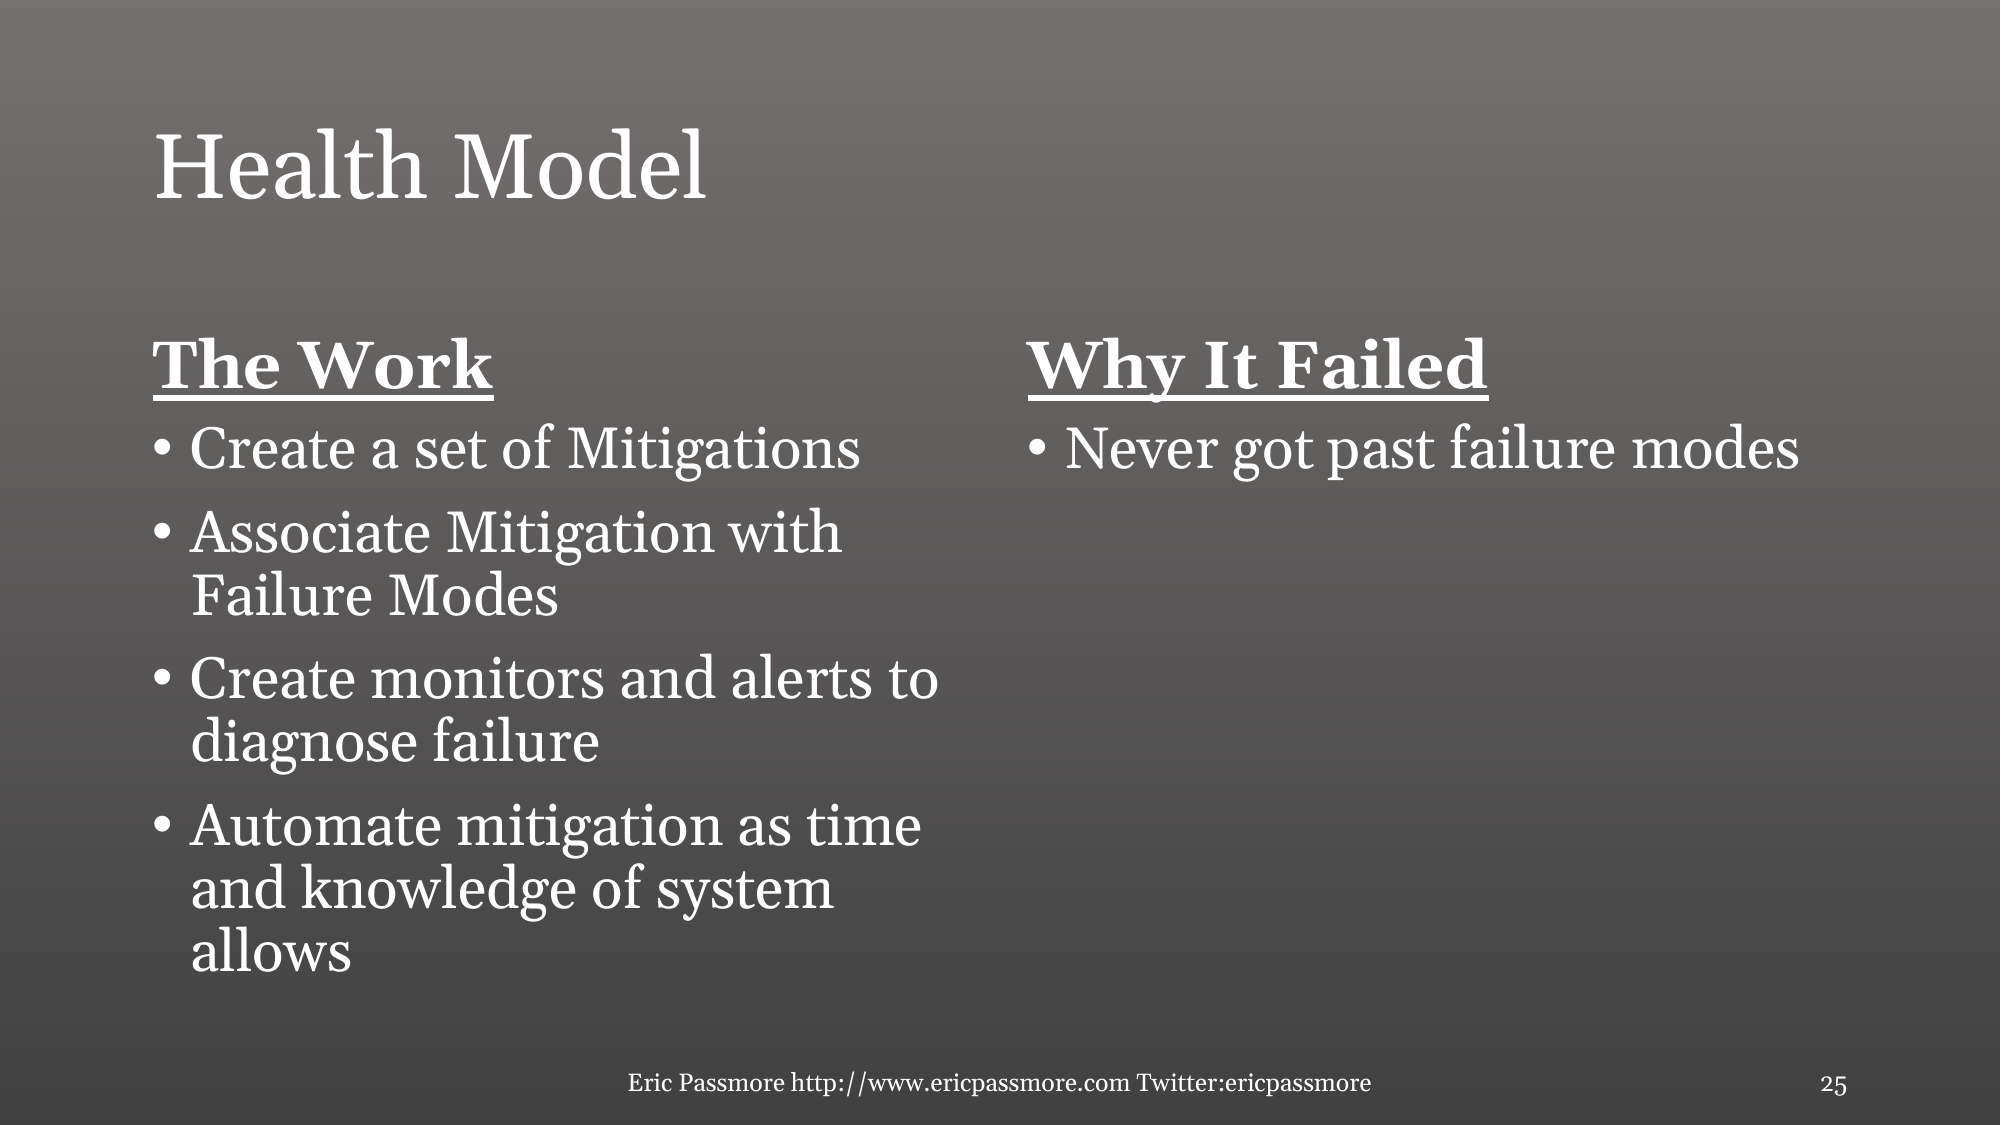

# Health Model
The Work
Why It Failed
Create a set of Mitigations
Associate Mitigation with Failure Modes
Create monitors and alerts to diagnose failure
Automate mitigation as time and knowledge of system allows

Never got past failure modes
Eric Passmore http://www.ericpassmore.com Twitter:ericpassmore
25